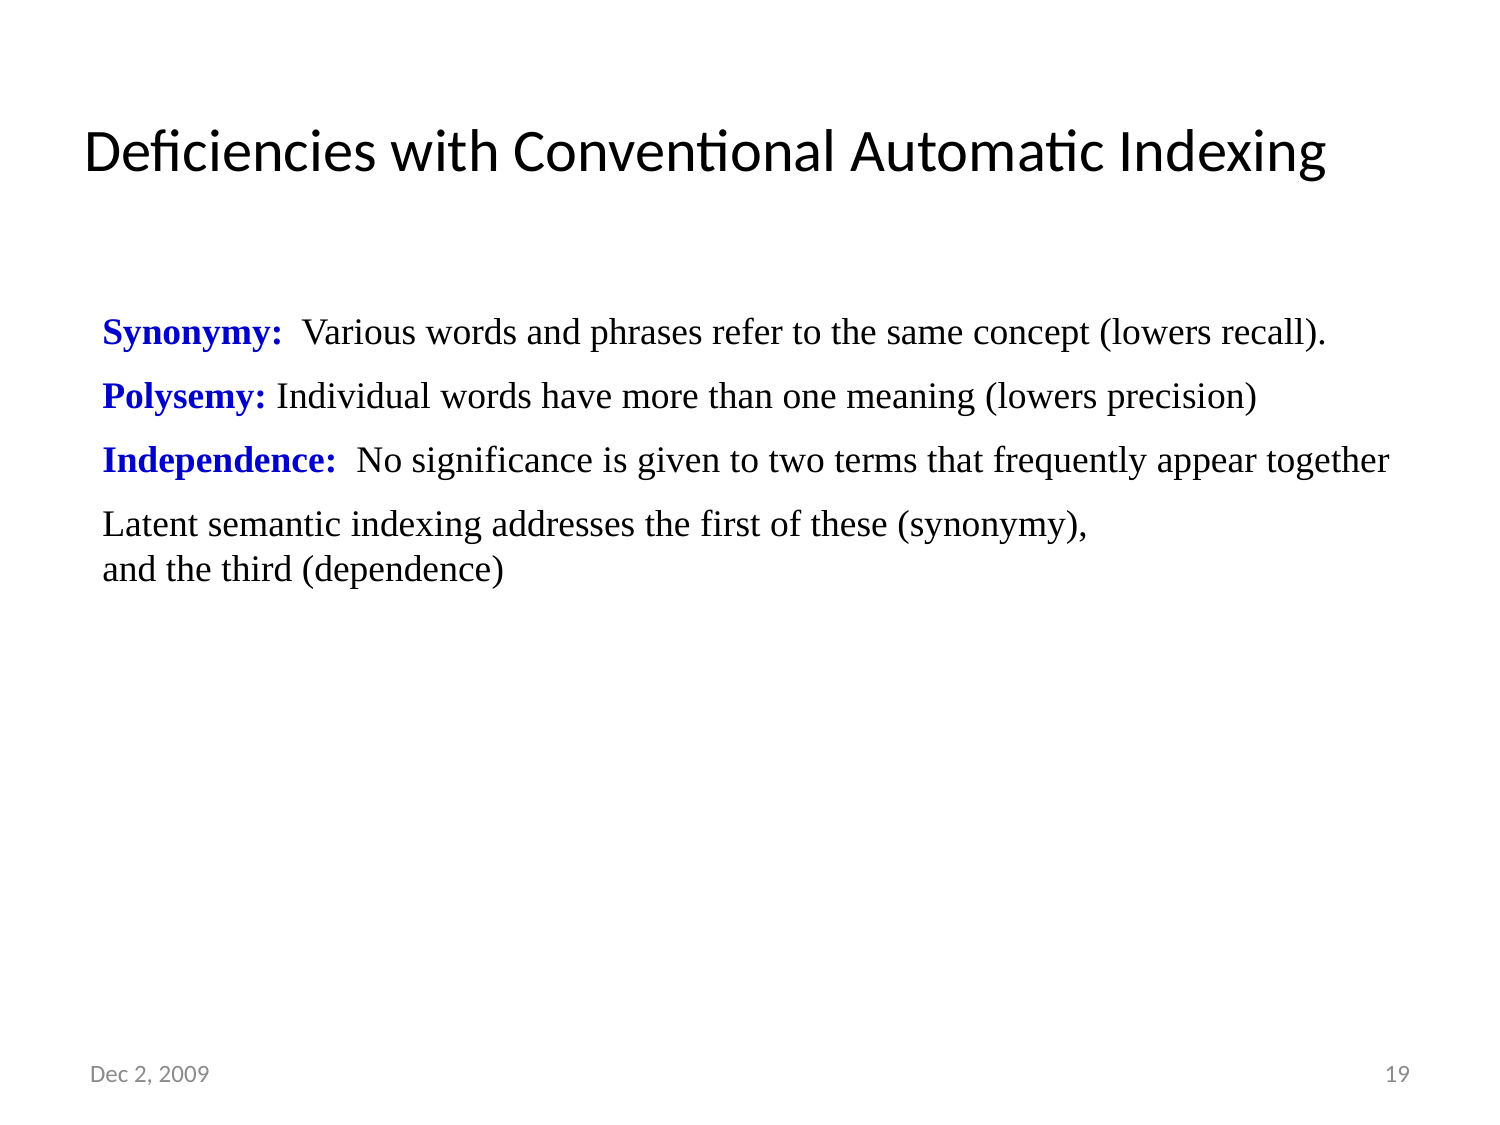

# Deficiencies with Conventional Automatic Indexing
Synonymy:  Various words and phrases refer to the same concept (lowers recall).
Polysemy: Individual words have more than one meaning (lowers precision)
Independence:  No significance is given to two terms that frequently appear together
Latent semantic indexing addresses the first of these (synonymy),
and the third (dependence)

Dec 2, 2009
19